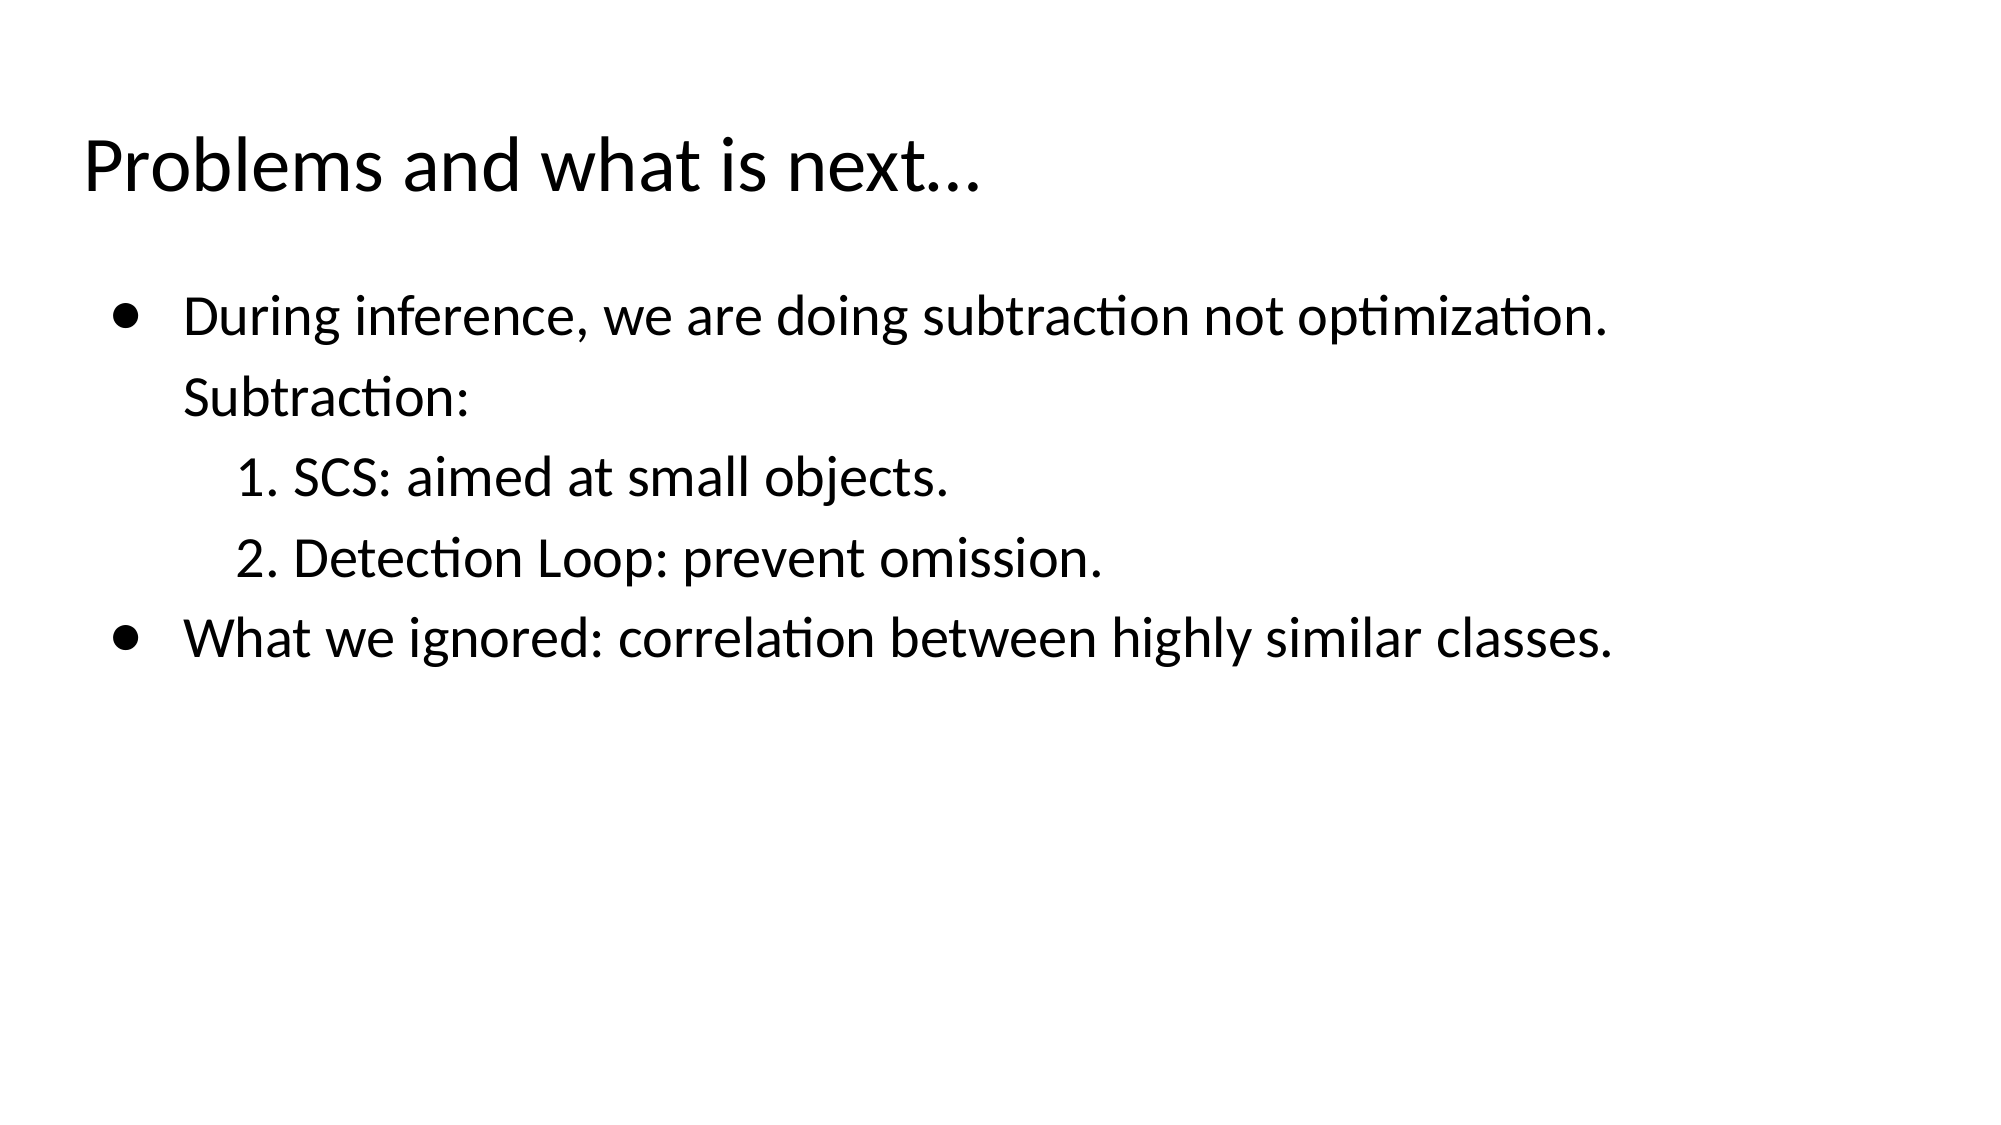

# Problems and what is next…
During inference, we are doing subtraction not optimization.
Subtraction:
    1. SCS: aimed at small objects.
    2. Detection Loop: prevent omission.
What we ignored: correlation between highly similar classes.